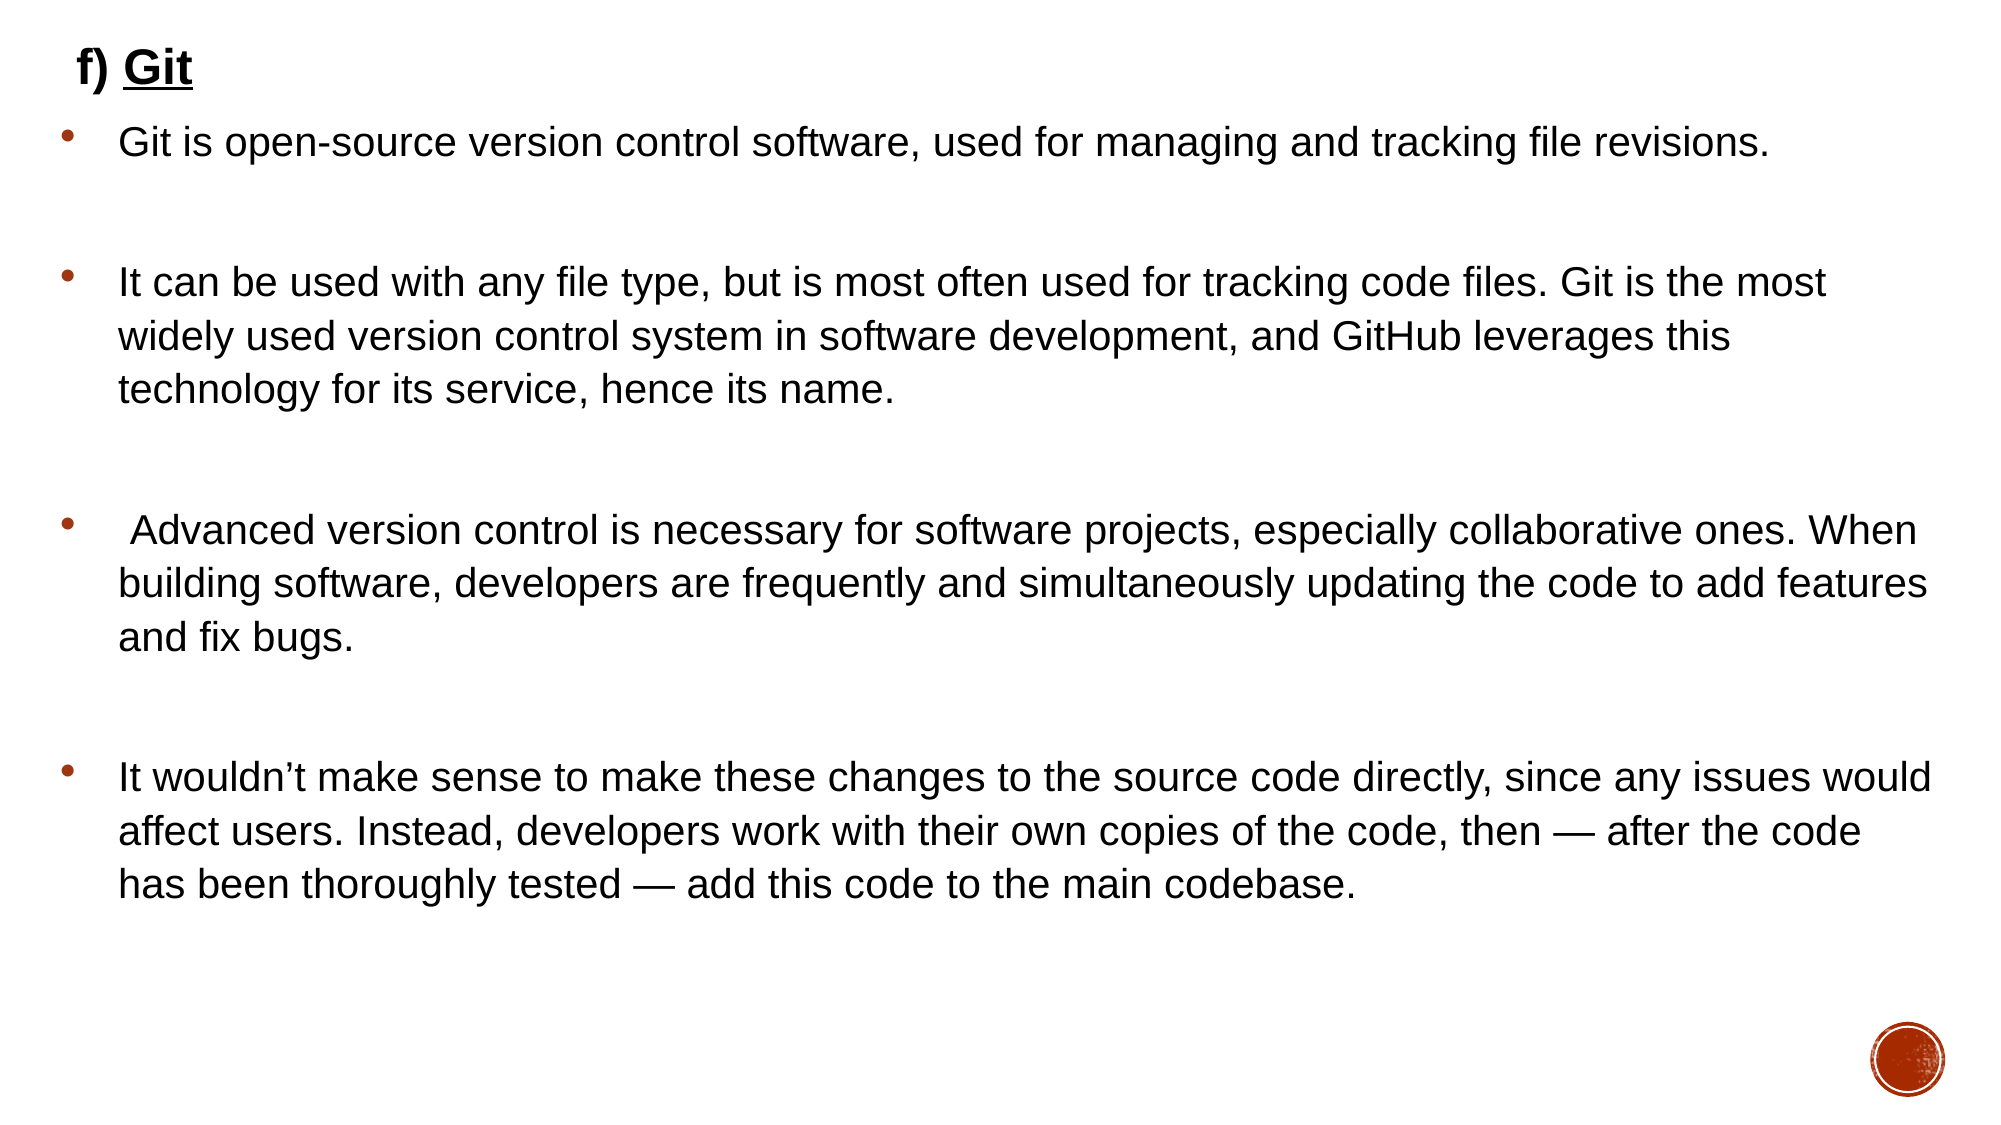

f) Git
Git is open-source version control software, used for managing and tracking file revisions.

It can be used with any file type, but is most often used for tracking code files. Git is the most widely used version control system in software development, and GitHub leverages this technology for its service, hence its name.

 Advanced version control is necessary for software projects, especially collaborative ones. When building software, developers are frequently and simultaneously updating the code to add features and fix bugs.

It wouldn’t make sense to make these changes to the source code directly, since any issues would affect users. Instead, developers work with their own copies of the code, then — after the code has been thoroughly tested — add this code to the main codebase.